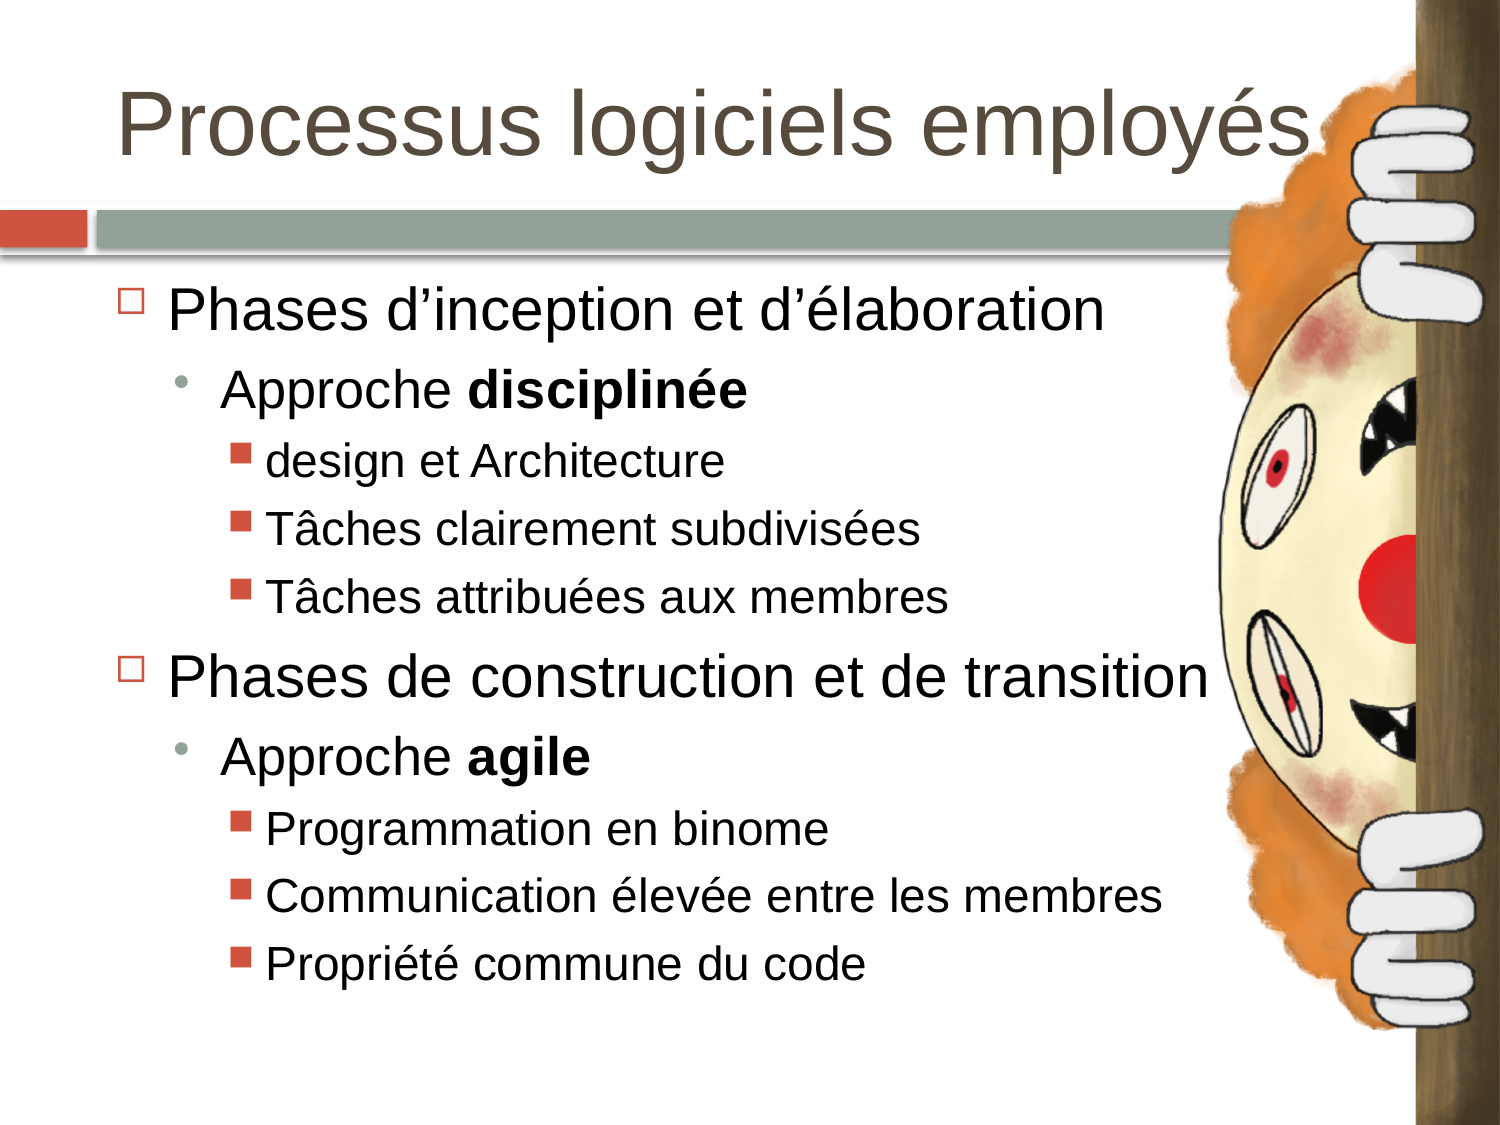

# Processus logiciels employés
Phases d’inception et d’élaboration
Approche disciplinée
design et Architecture
Tâches clairement subdivisées
Tâches attribuées aux membres
Phases de construction et de transition
Approche agile
Programmation en binome
Communication élevée entre les membres
Propriété commune du code